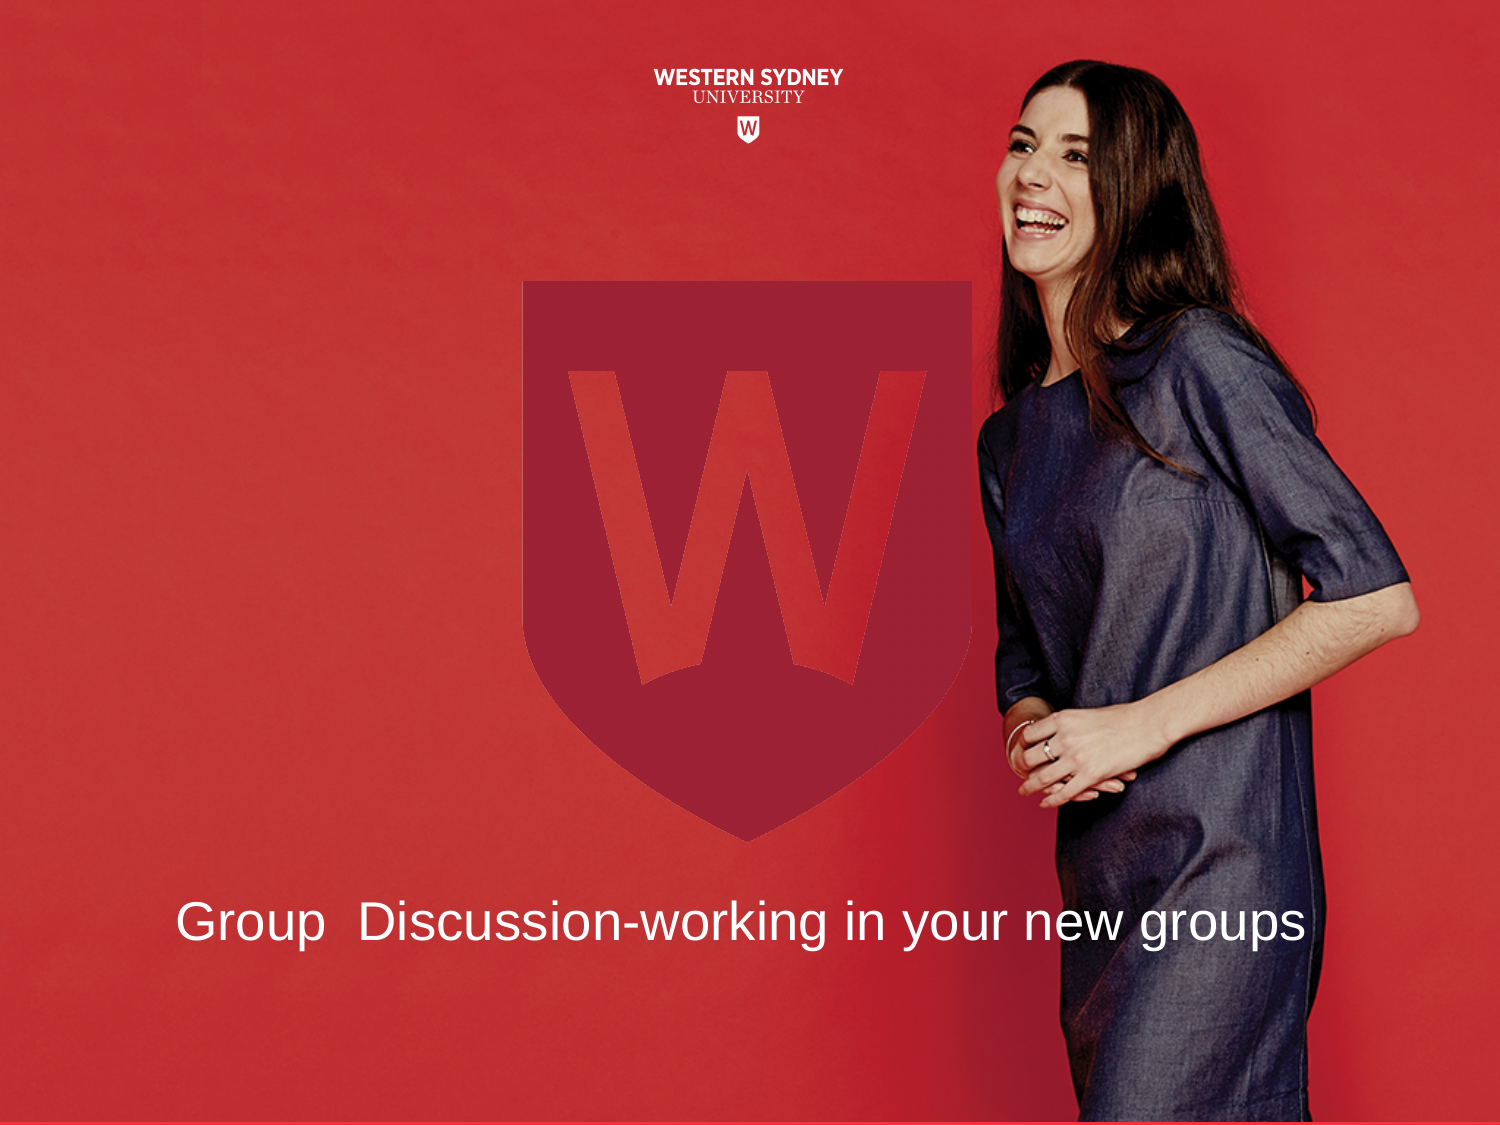

# Group  Discussion-working in your new groups